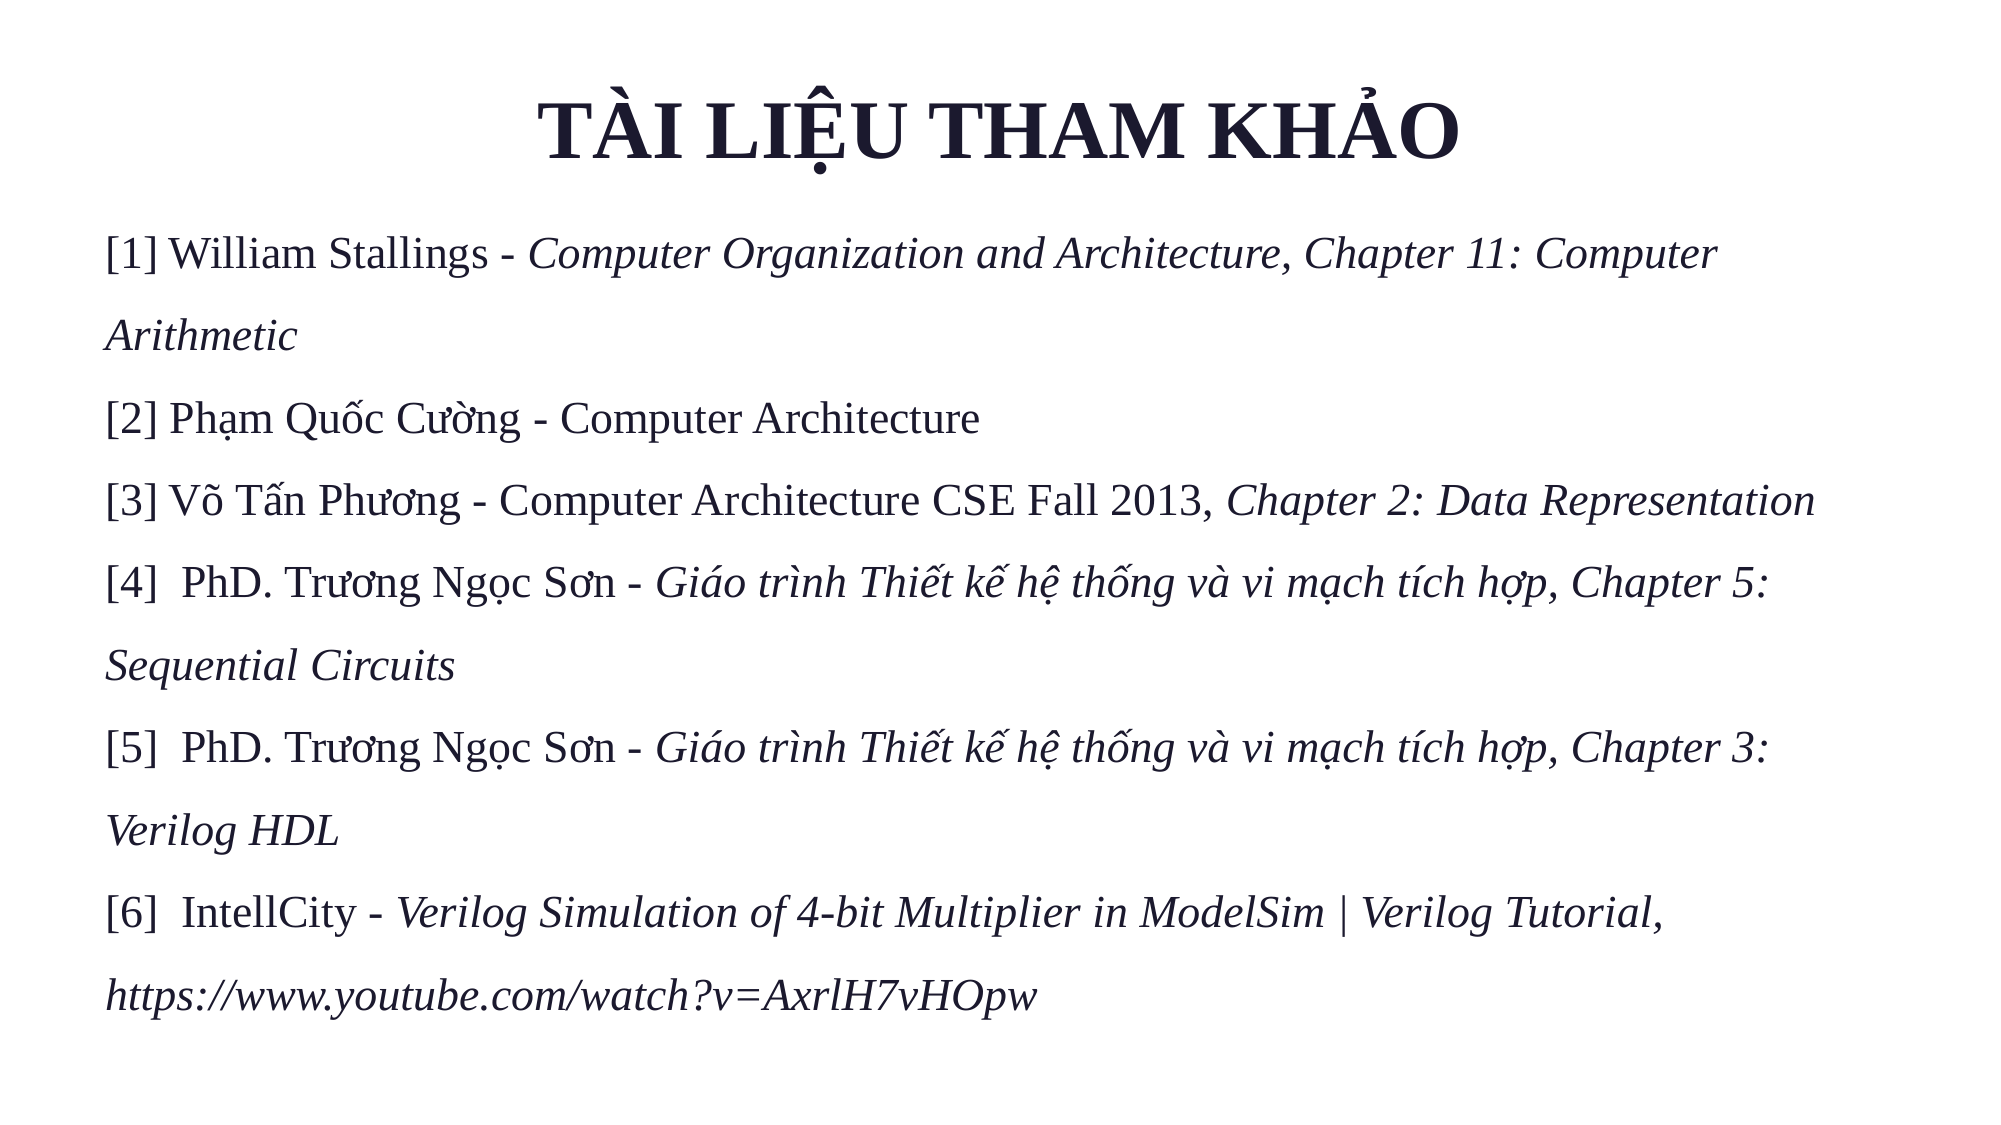

TÀI LIỆU THAM KHẢO
[1] William Stallings - Computer Organization and Architecture, Chapter 11: Computer Arithmetic
[2] Phạm Quốc Cường - Computer Architecture
[3] Võ Tấn Phương - Computer Architecture CSE Fall 2013, Chapter 2: Data Representation
[4]  PhD. Trương Ngọc Sơn - Giáo trình Thiết kế hệ thống và vi mạch tích hợp, Chapter 5: Sequential Circuits
[5]  PhD. Trương Ngọc Sơn - Giáo trình Thiết kế hệ thống và vi mạch tích hợp, Chapter 3: Verilog HDL
[6]  IntellCity - Verilog Simulation of 4-bit Multiplier in ModelSim | Verilog Tutorial, https://www.youtube.com/watch?v=AxrlH7vHOpw